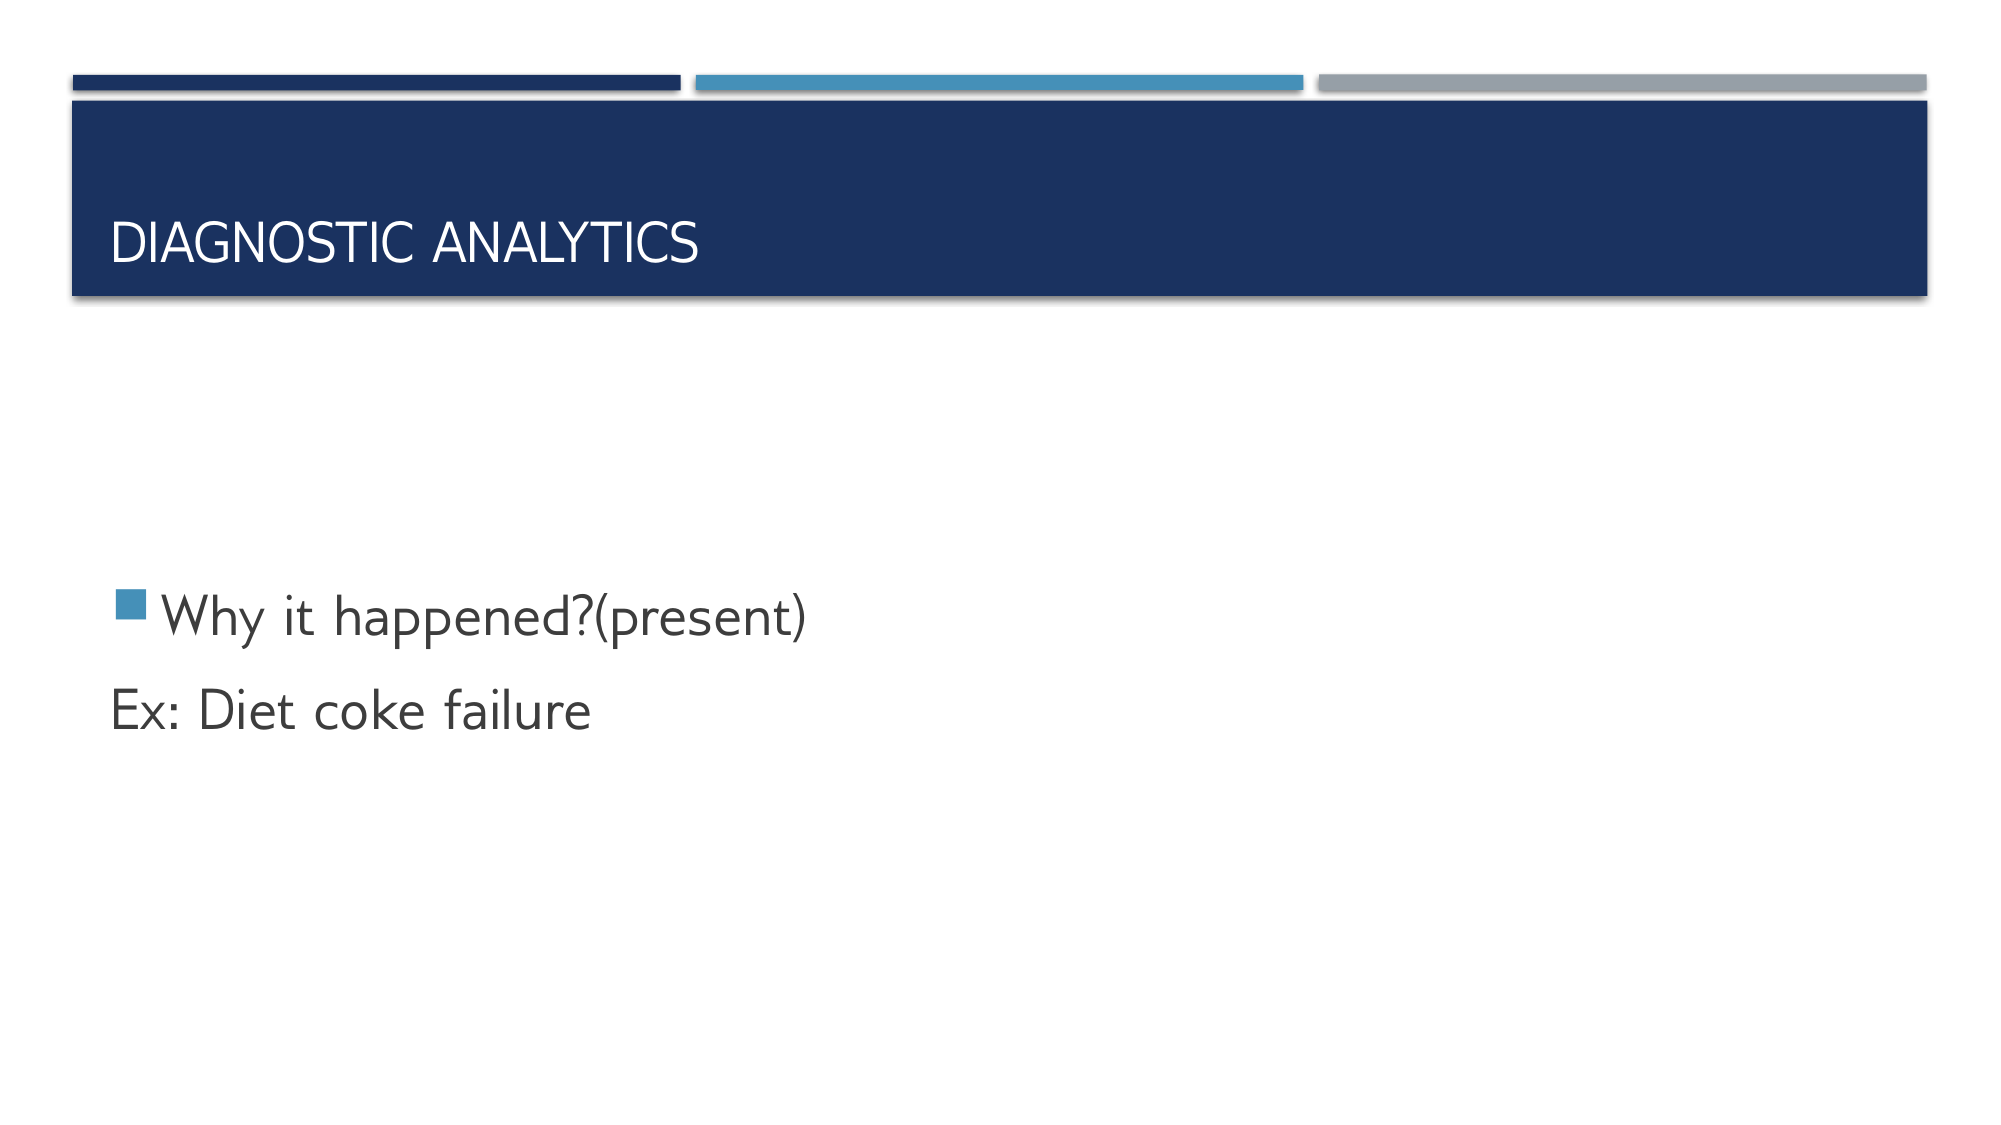

# Diagnostic analytics
Why it happened?(present)
Ex: Diet coke failure